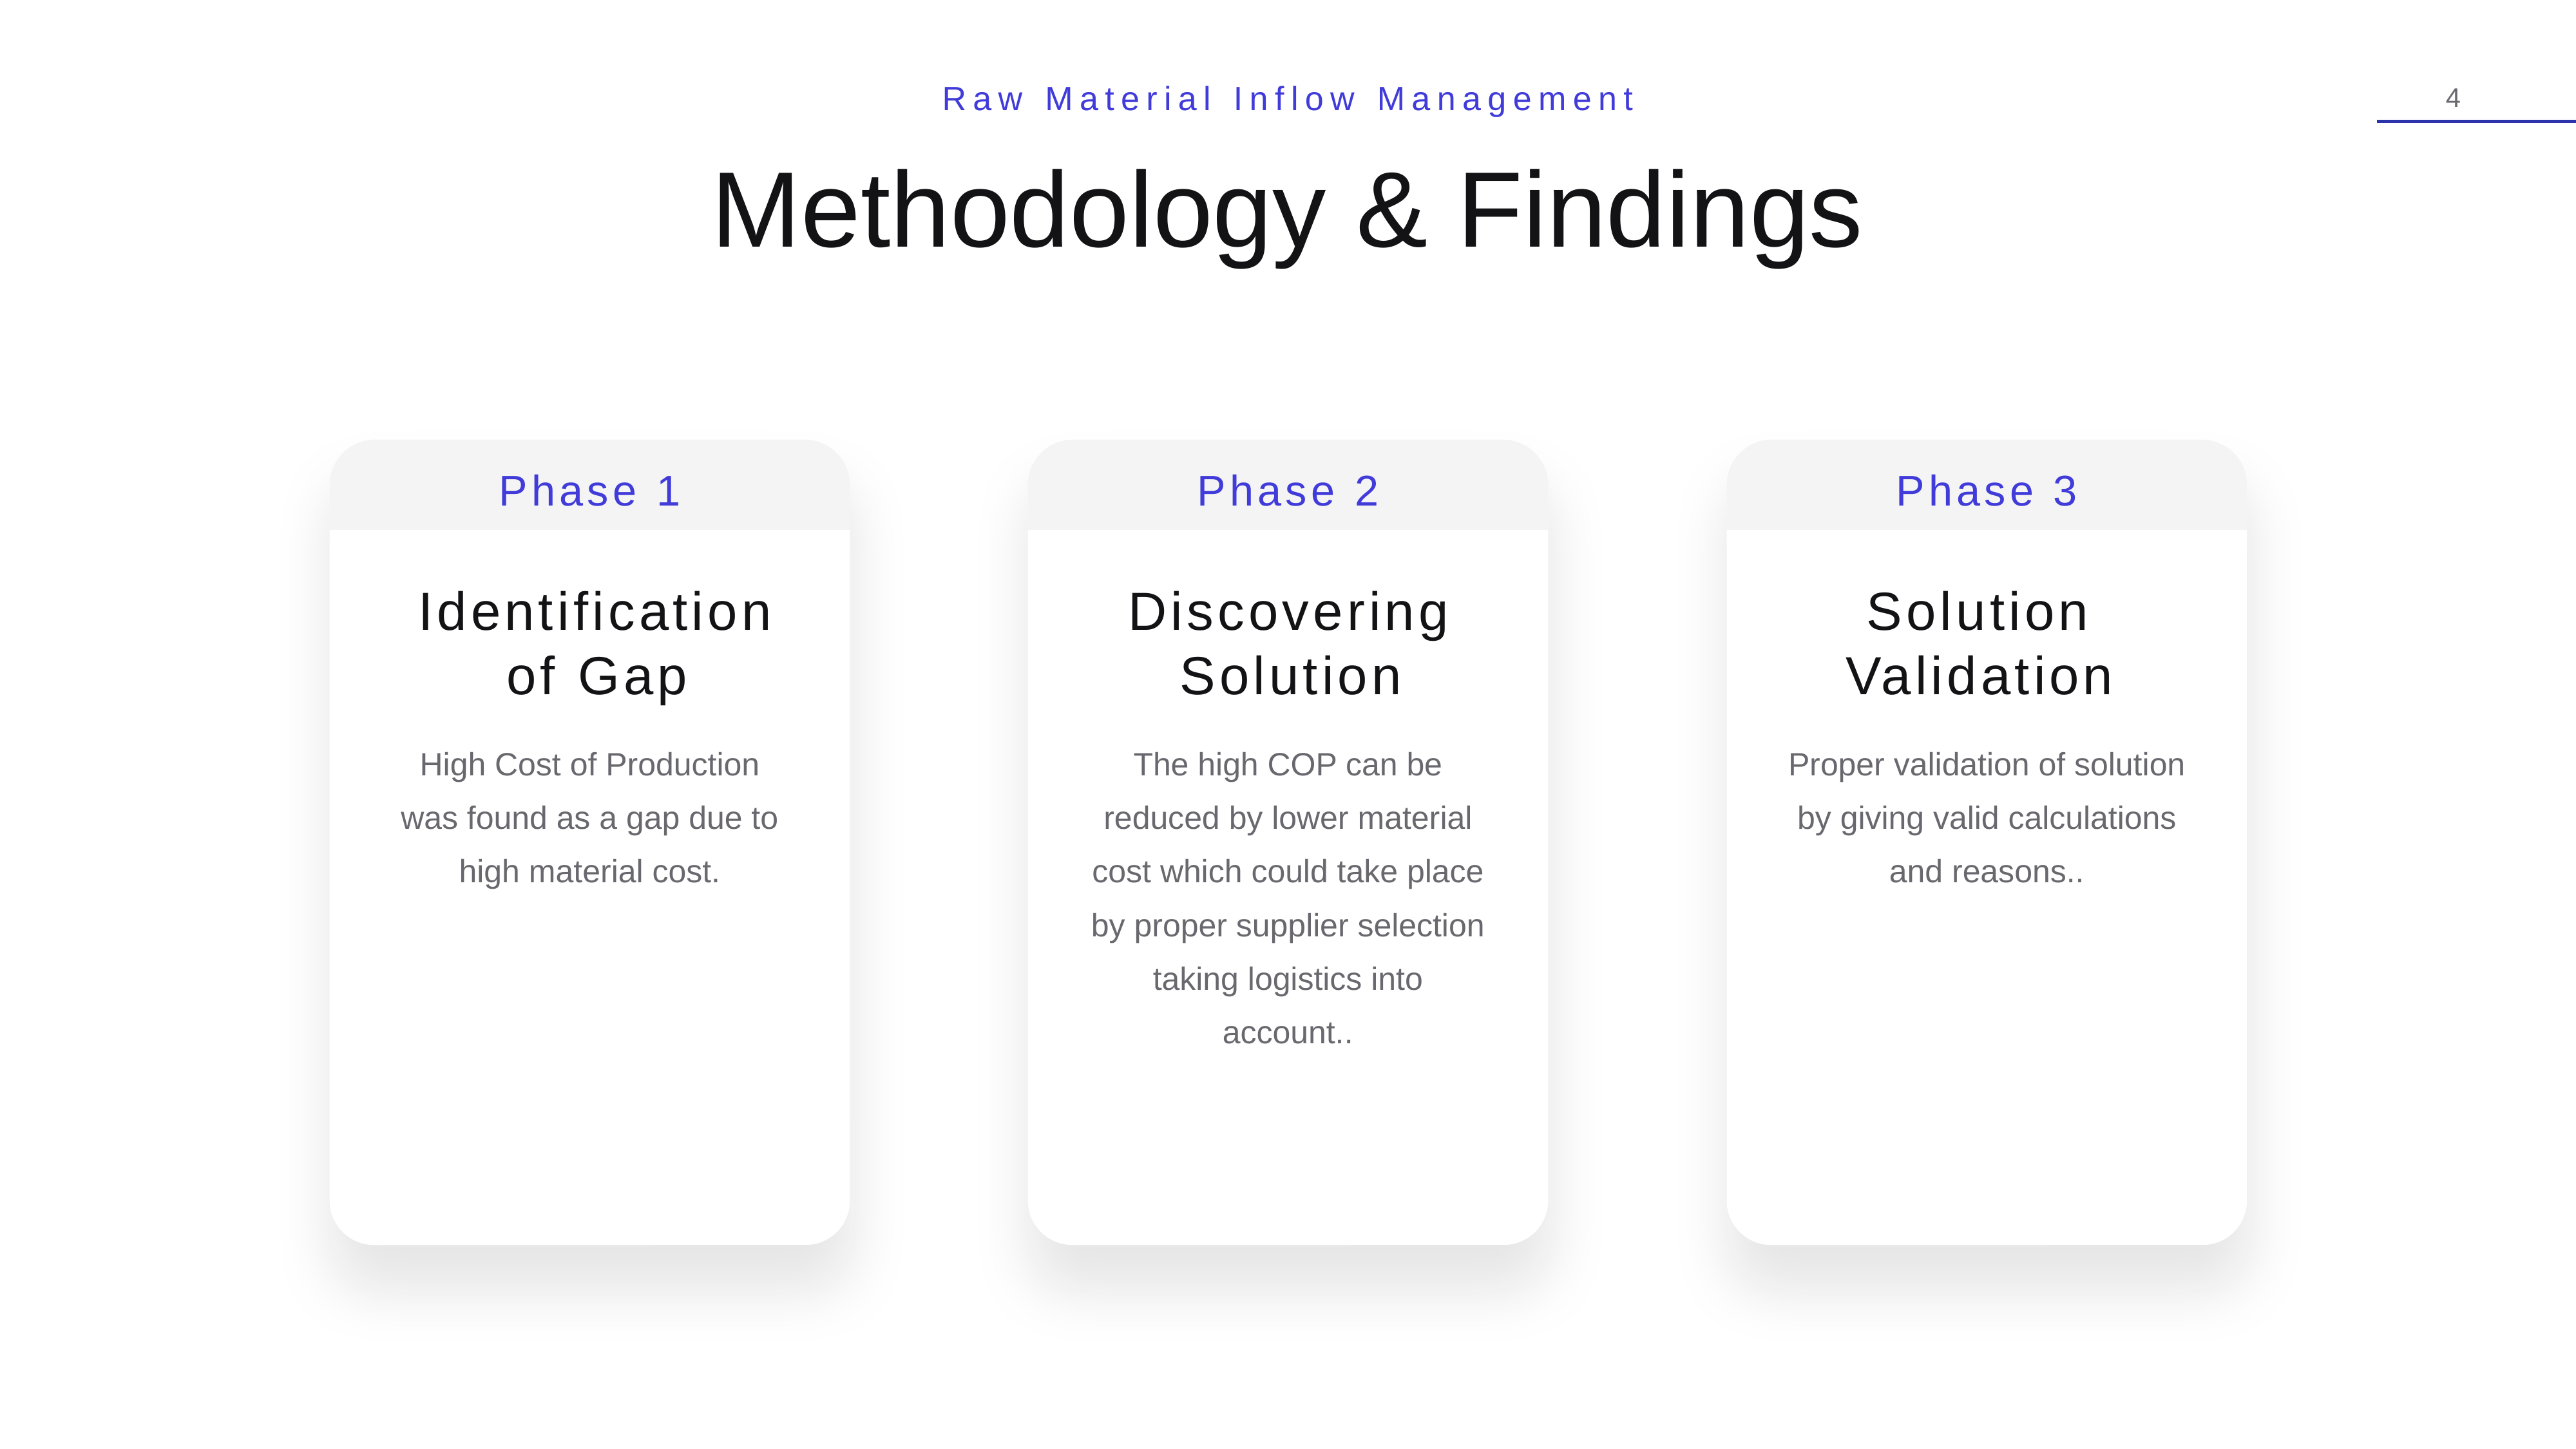

Raw Material Inflow Management
Methodology & Findings

Phase 1
Phase 2
Phase 3
Identification of Gap
Solution Validation
Discovering Solution
High Cost of Production was found as a gap due to high material cost.
The high COP can be reduced by lower material cost which could take place by proper supplier selection taking logistics into account..
Proper validation of solution by giving valid calculations and reasons..